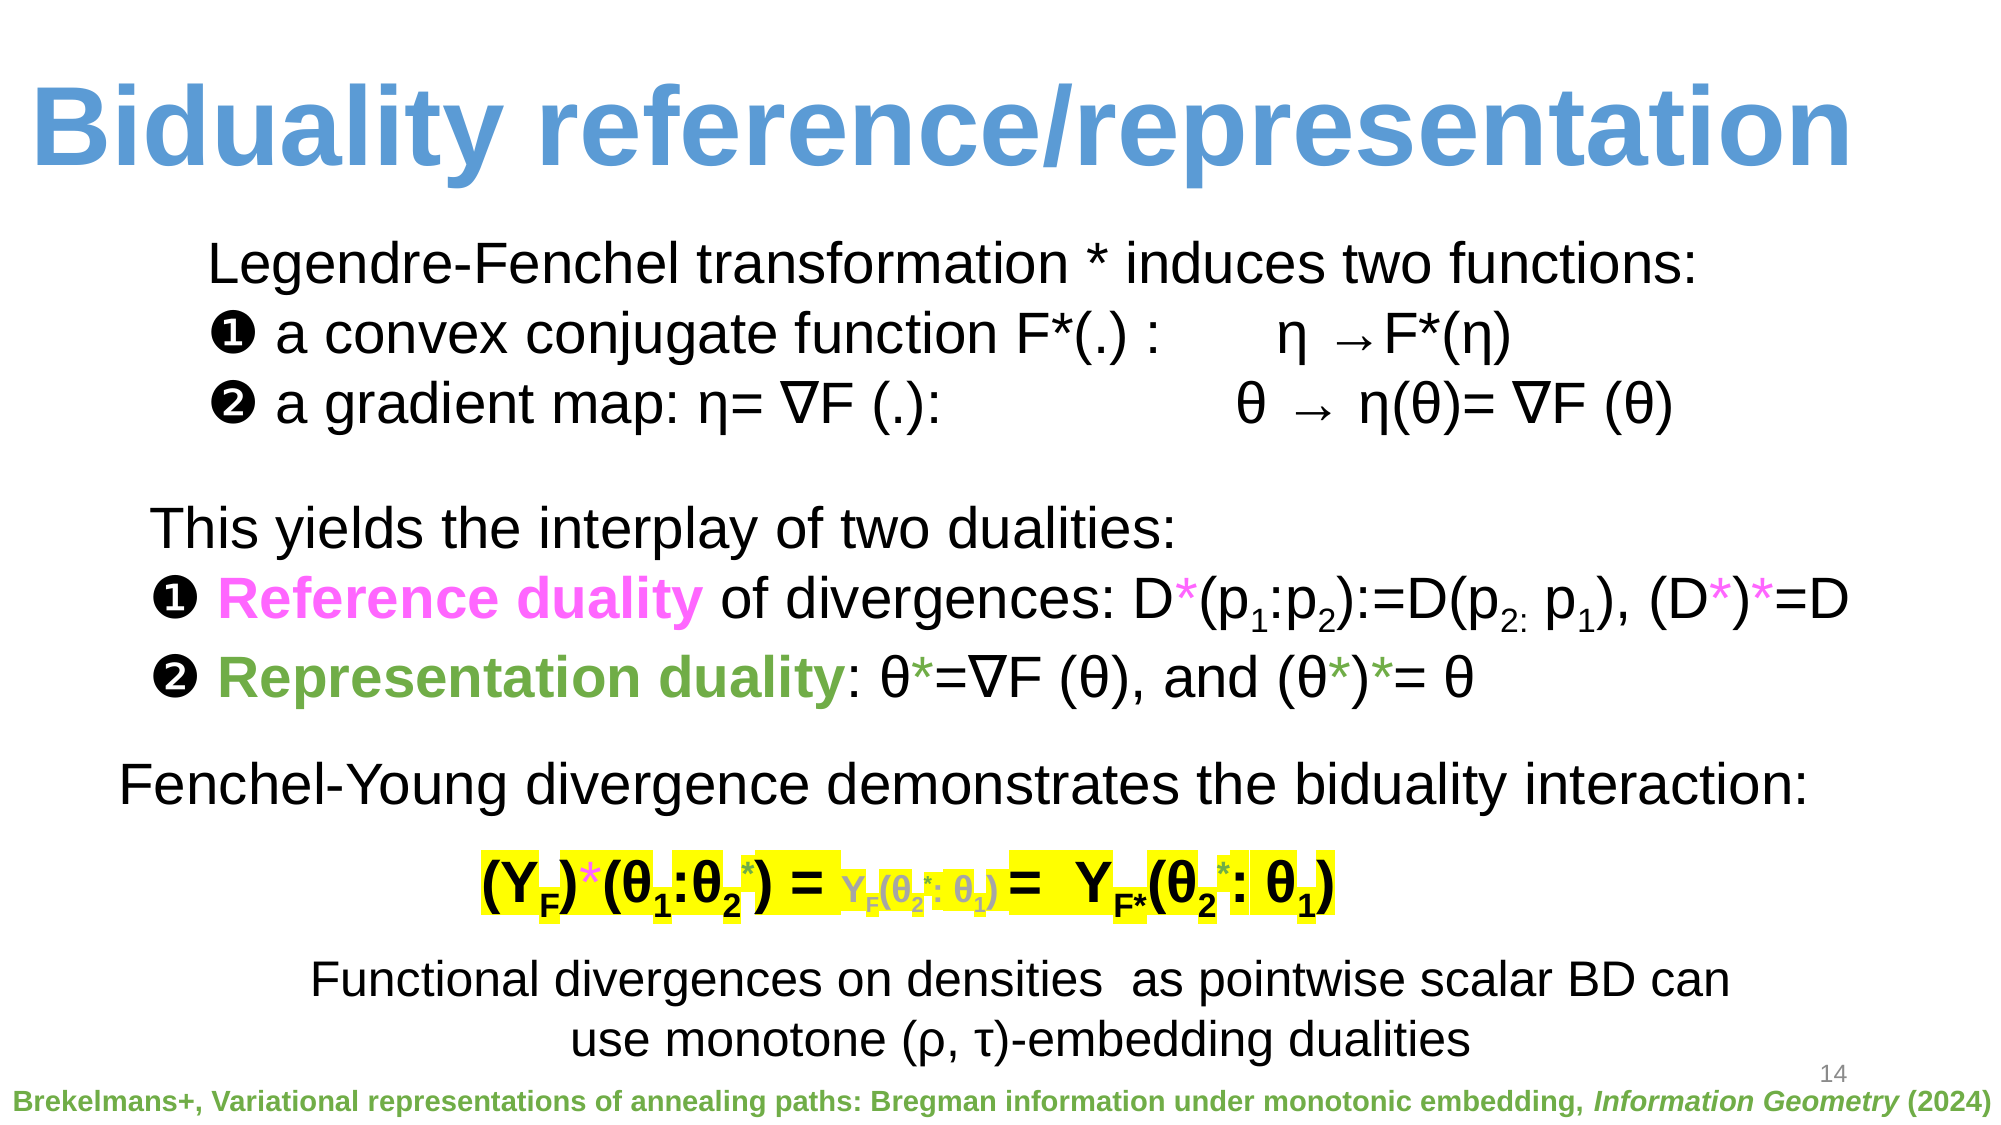

Biduality reference/representation
Legendre-Fenchel transformation * induces two functions:
❶ a convex conjugate function F*(.) :       η →F*(η)
❷ a gradient map: η= ∇F (.):                  θ → η(θ)= ∇F (θ)
This yields the interplay of two dualities:
❶ Reference duality of divergences: D*(p1:p2):=D(p2: p1), (D*)*=D
❷ Representation duality: θ*=∇F (θ), and (θ*)*= θ
Fenchel-Young divergence demonstrates the biduality interaction:
(YF)*(θ1:θ2*) = YF(θ2*: θ1) =  YF*(θ2*: θ1)
Functional divergences on densities  as pointwise scalar BD can
use monotone (ρ, τ)-embedding dualities
14
Brekelmans+, Variational representations of annealing paths: Bregman information under monotonic embedding, Information Geometry (2024)